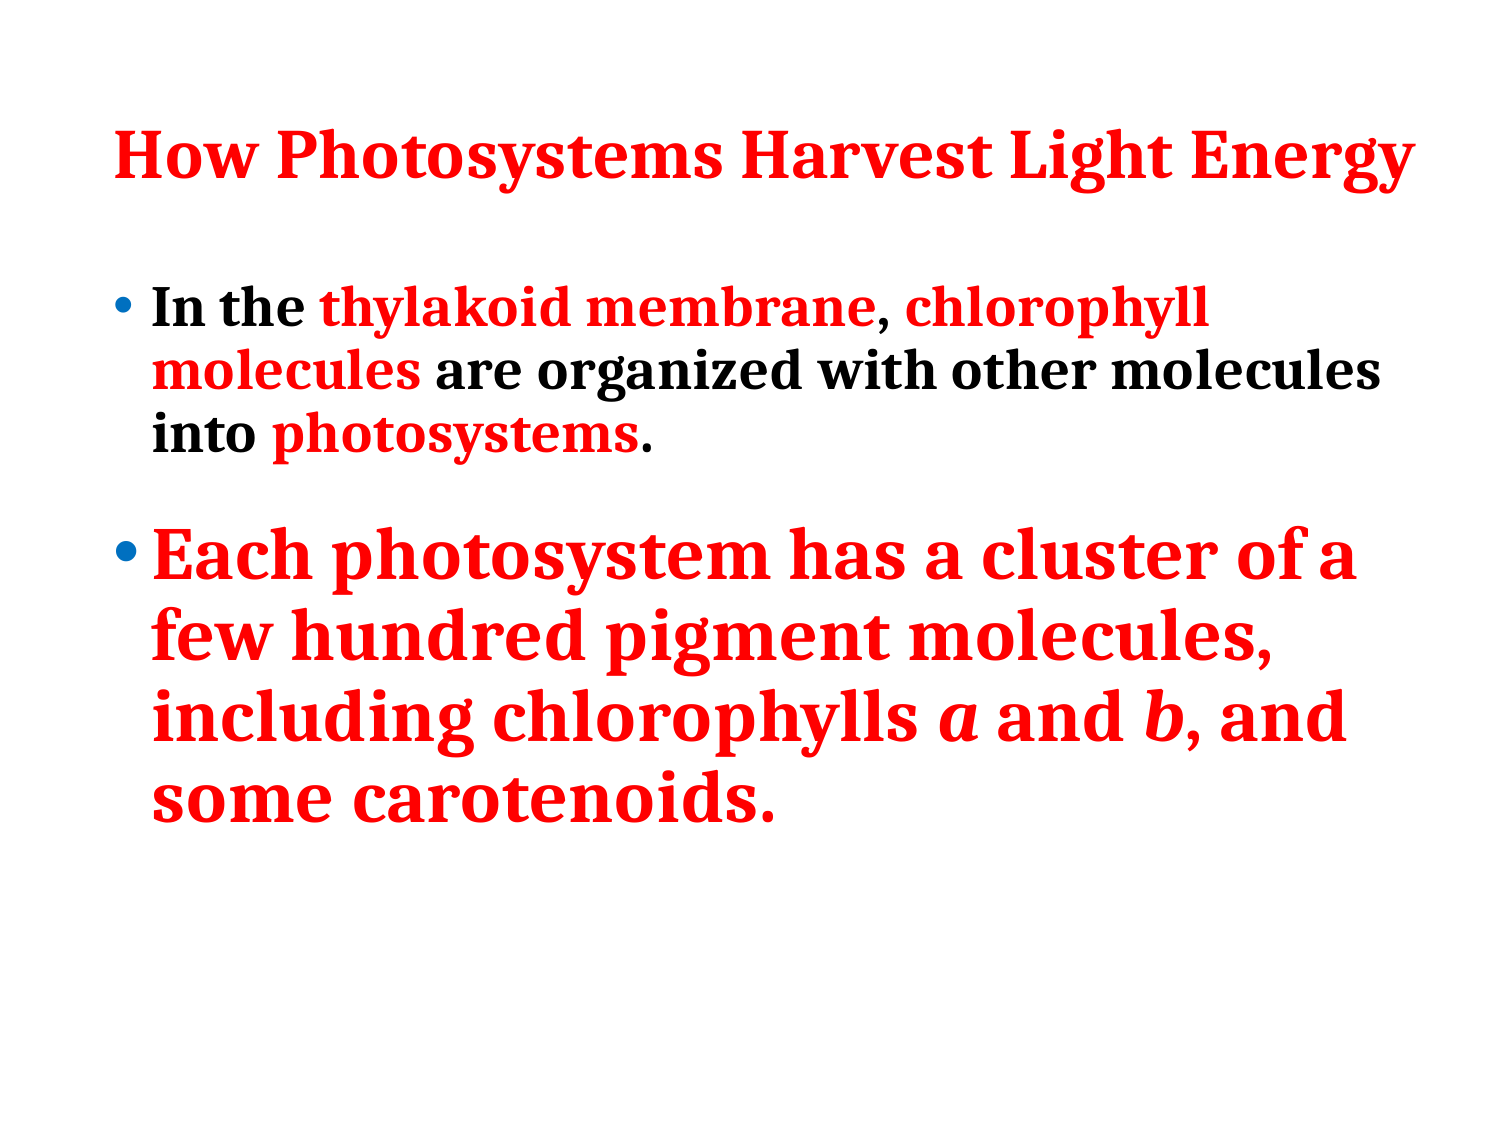

# How Photosystems Harvest Light Energy
In the thylakoid membrane, chlorophyll molecules are organized with other molecules into photosystems.
Each photosystem has a cluster of a few hundred pigment molecules, including chlorophylls a and b, and some carotenoids.